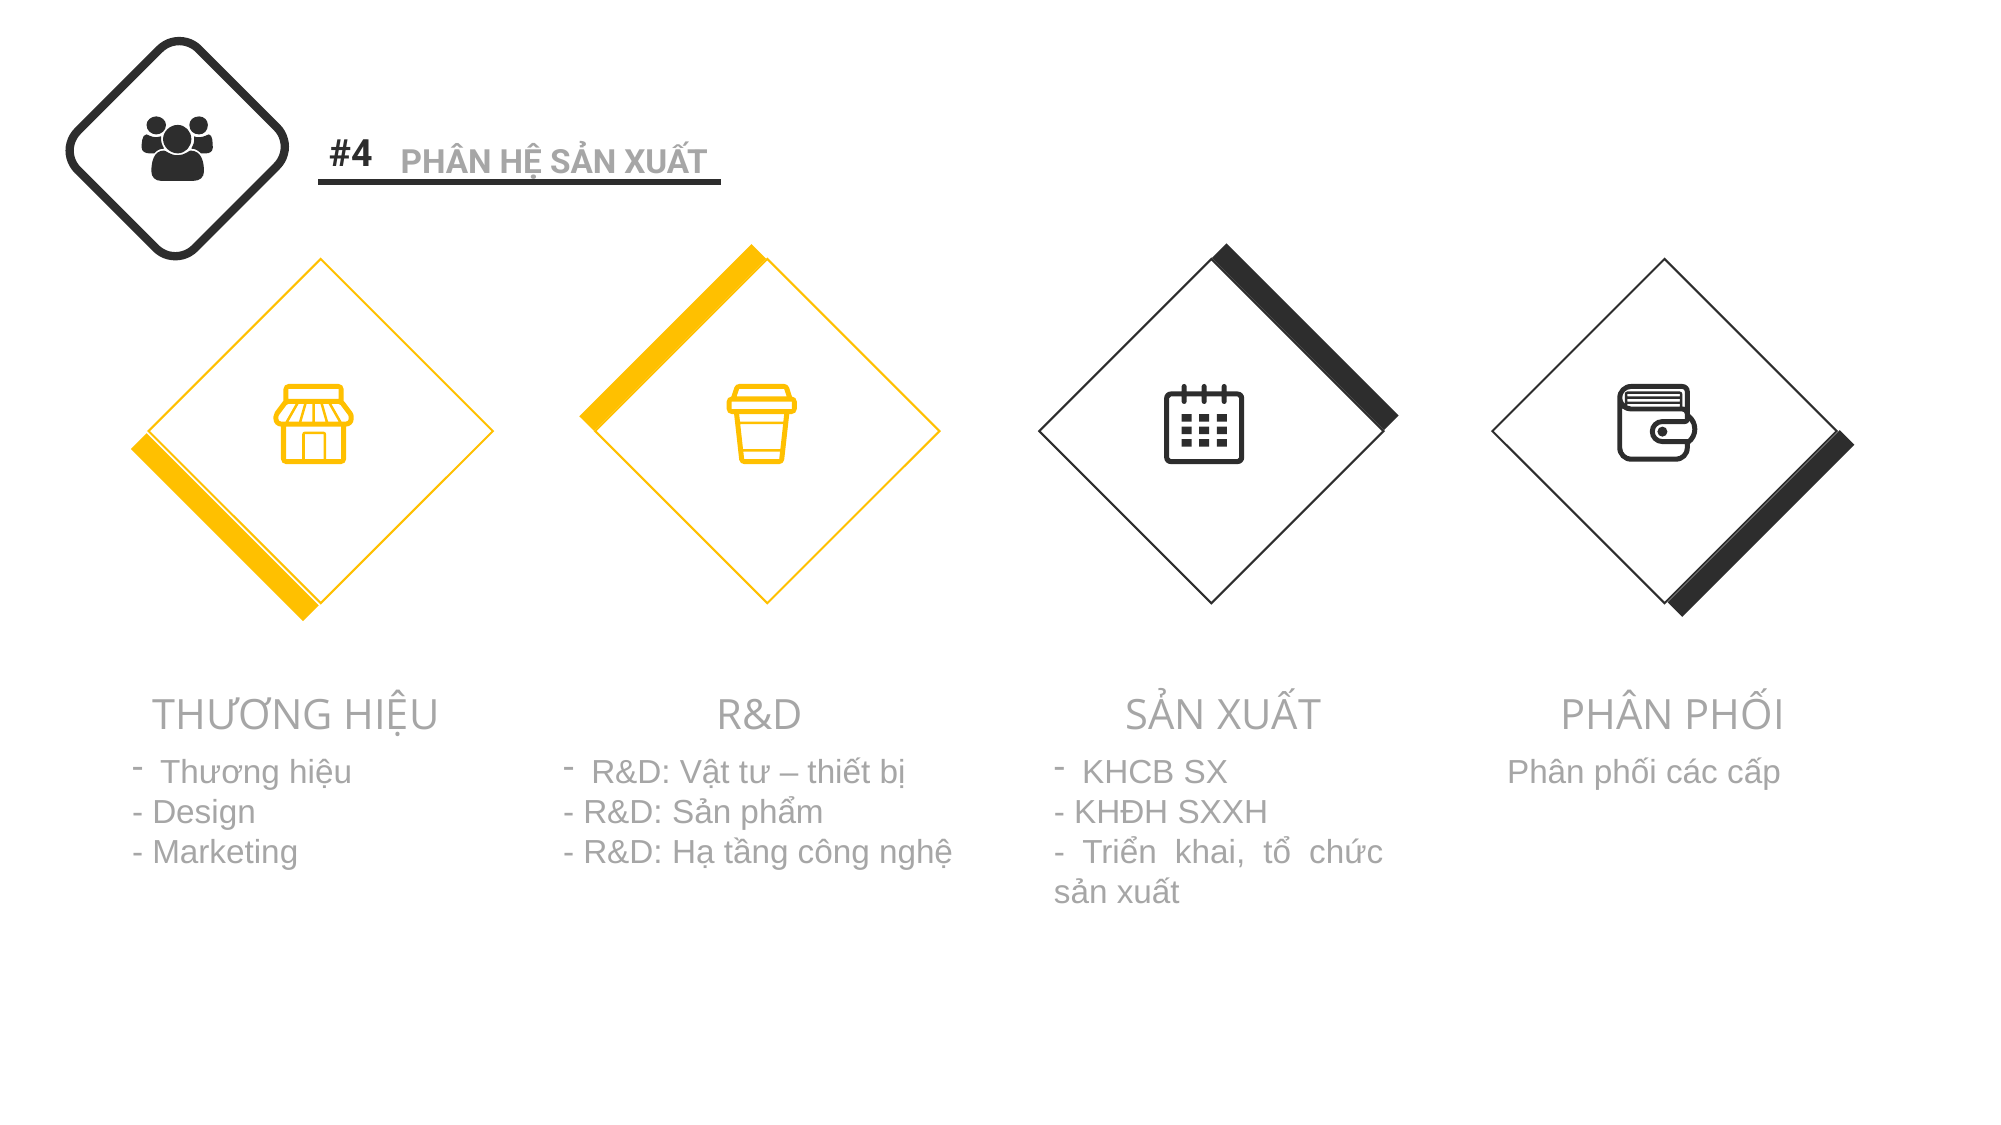

PHÂN HỆ SẢN XUẤT
#4

R&D
R&D: Vật tư – thiết bị
- R&D: Sản phẩm
- R&D: Hạ tầng công nghệ
SẢN XUẤT
KHCB SX
- KHĐH SXXH
- Triển khai, tổ chức sản xuất
PHÂN PHỐI
Phân phối các cấp
THƯƠNG HIỆU
Thương hiệu
- Design
- Marketing